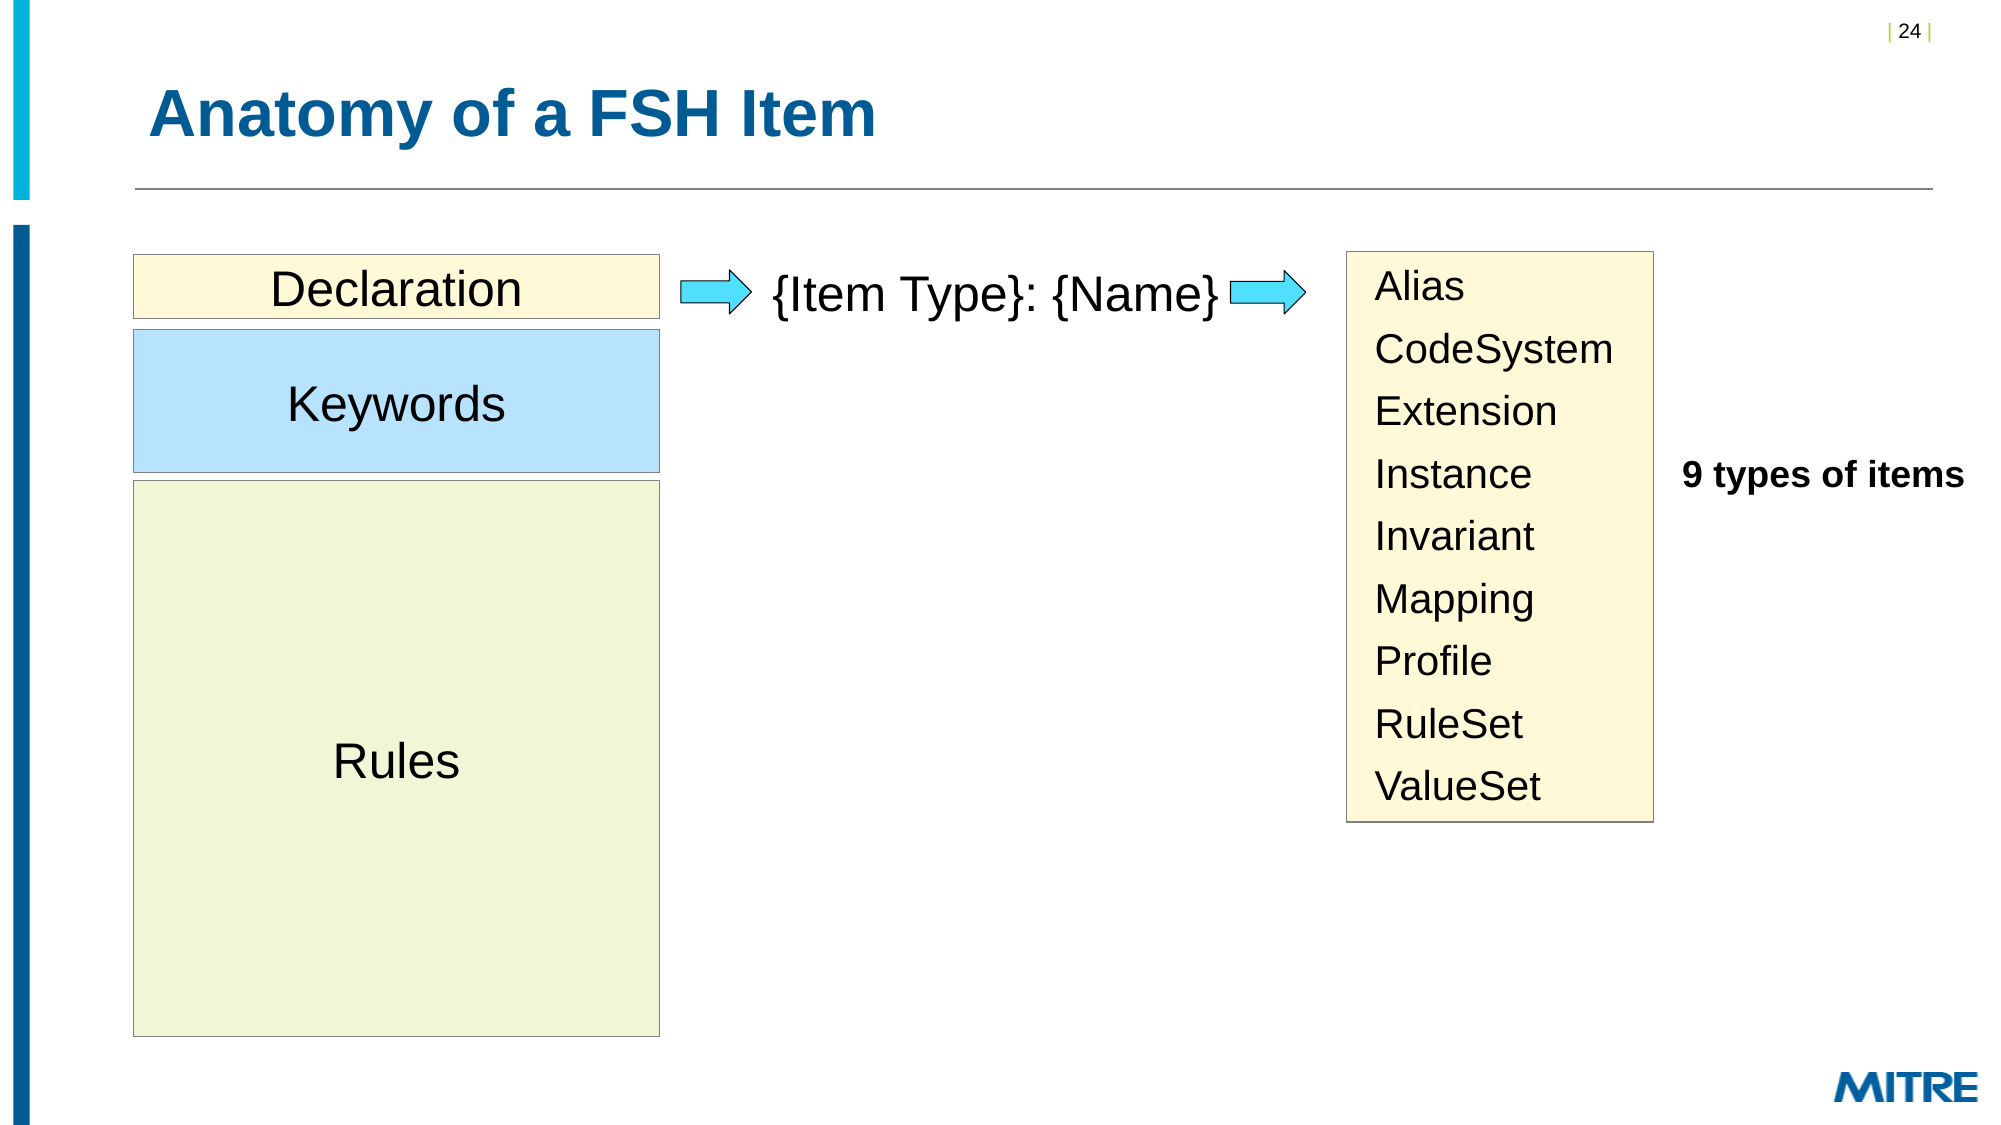

# Anatomy of a FSH Item

Alias
CodeSystem
Extension
Instance
Invariant
Mapping
Profile
RuleSet
ValueSet
{Item Type}: {Name}
Declaration

Keywords
9 types of items
Rules